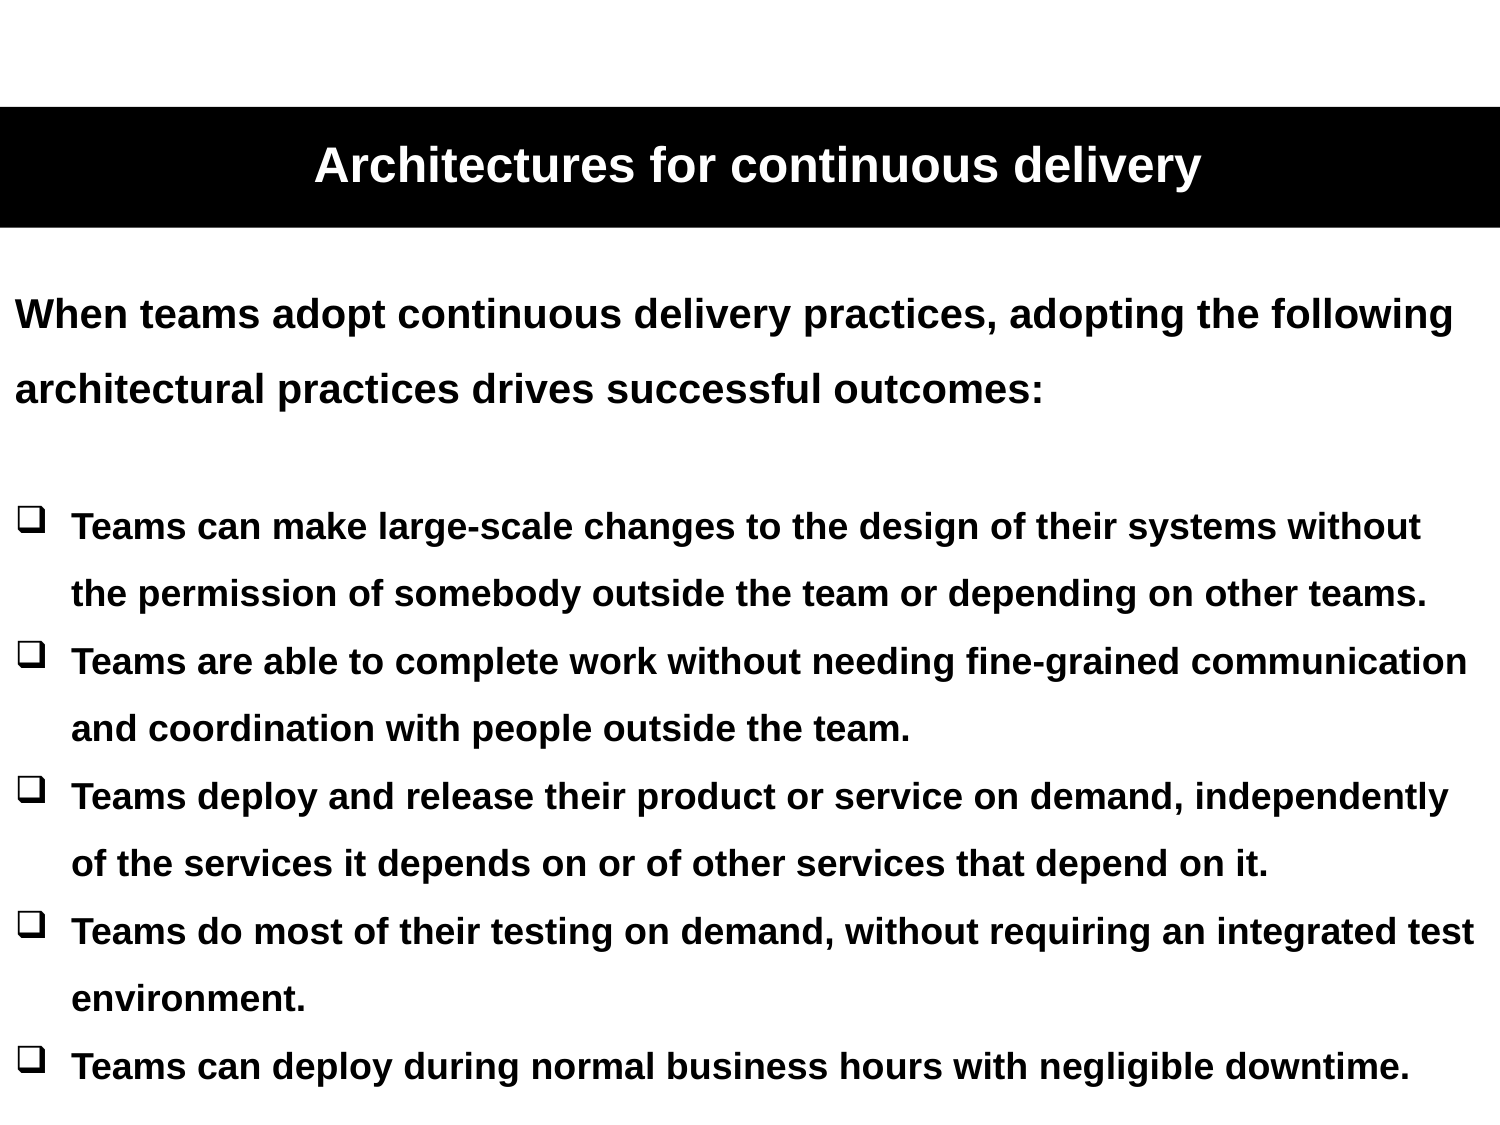

# Architectures for continuous delivery

When teams adopt continuous delivery practices, adopting the following architectural practices drives successful outcomes:

Teams can make large-scale changes to the design of their systems without the permission of somebody outside the team or depending on other teams.
Teams are able to complete work without needing fine-grained communication and coordination with people outside the team.
Teams deploy and release their product or service on demand, independently of the services it depends on or of other services that depend on it.
Teams do most of their testing on demand, without requiring an integrated test environment.
Teams can deploy during normal business hours with negligible downtime.